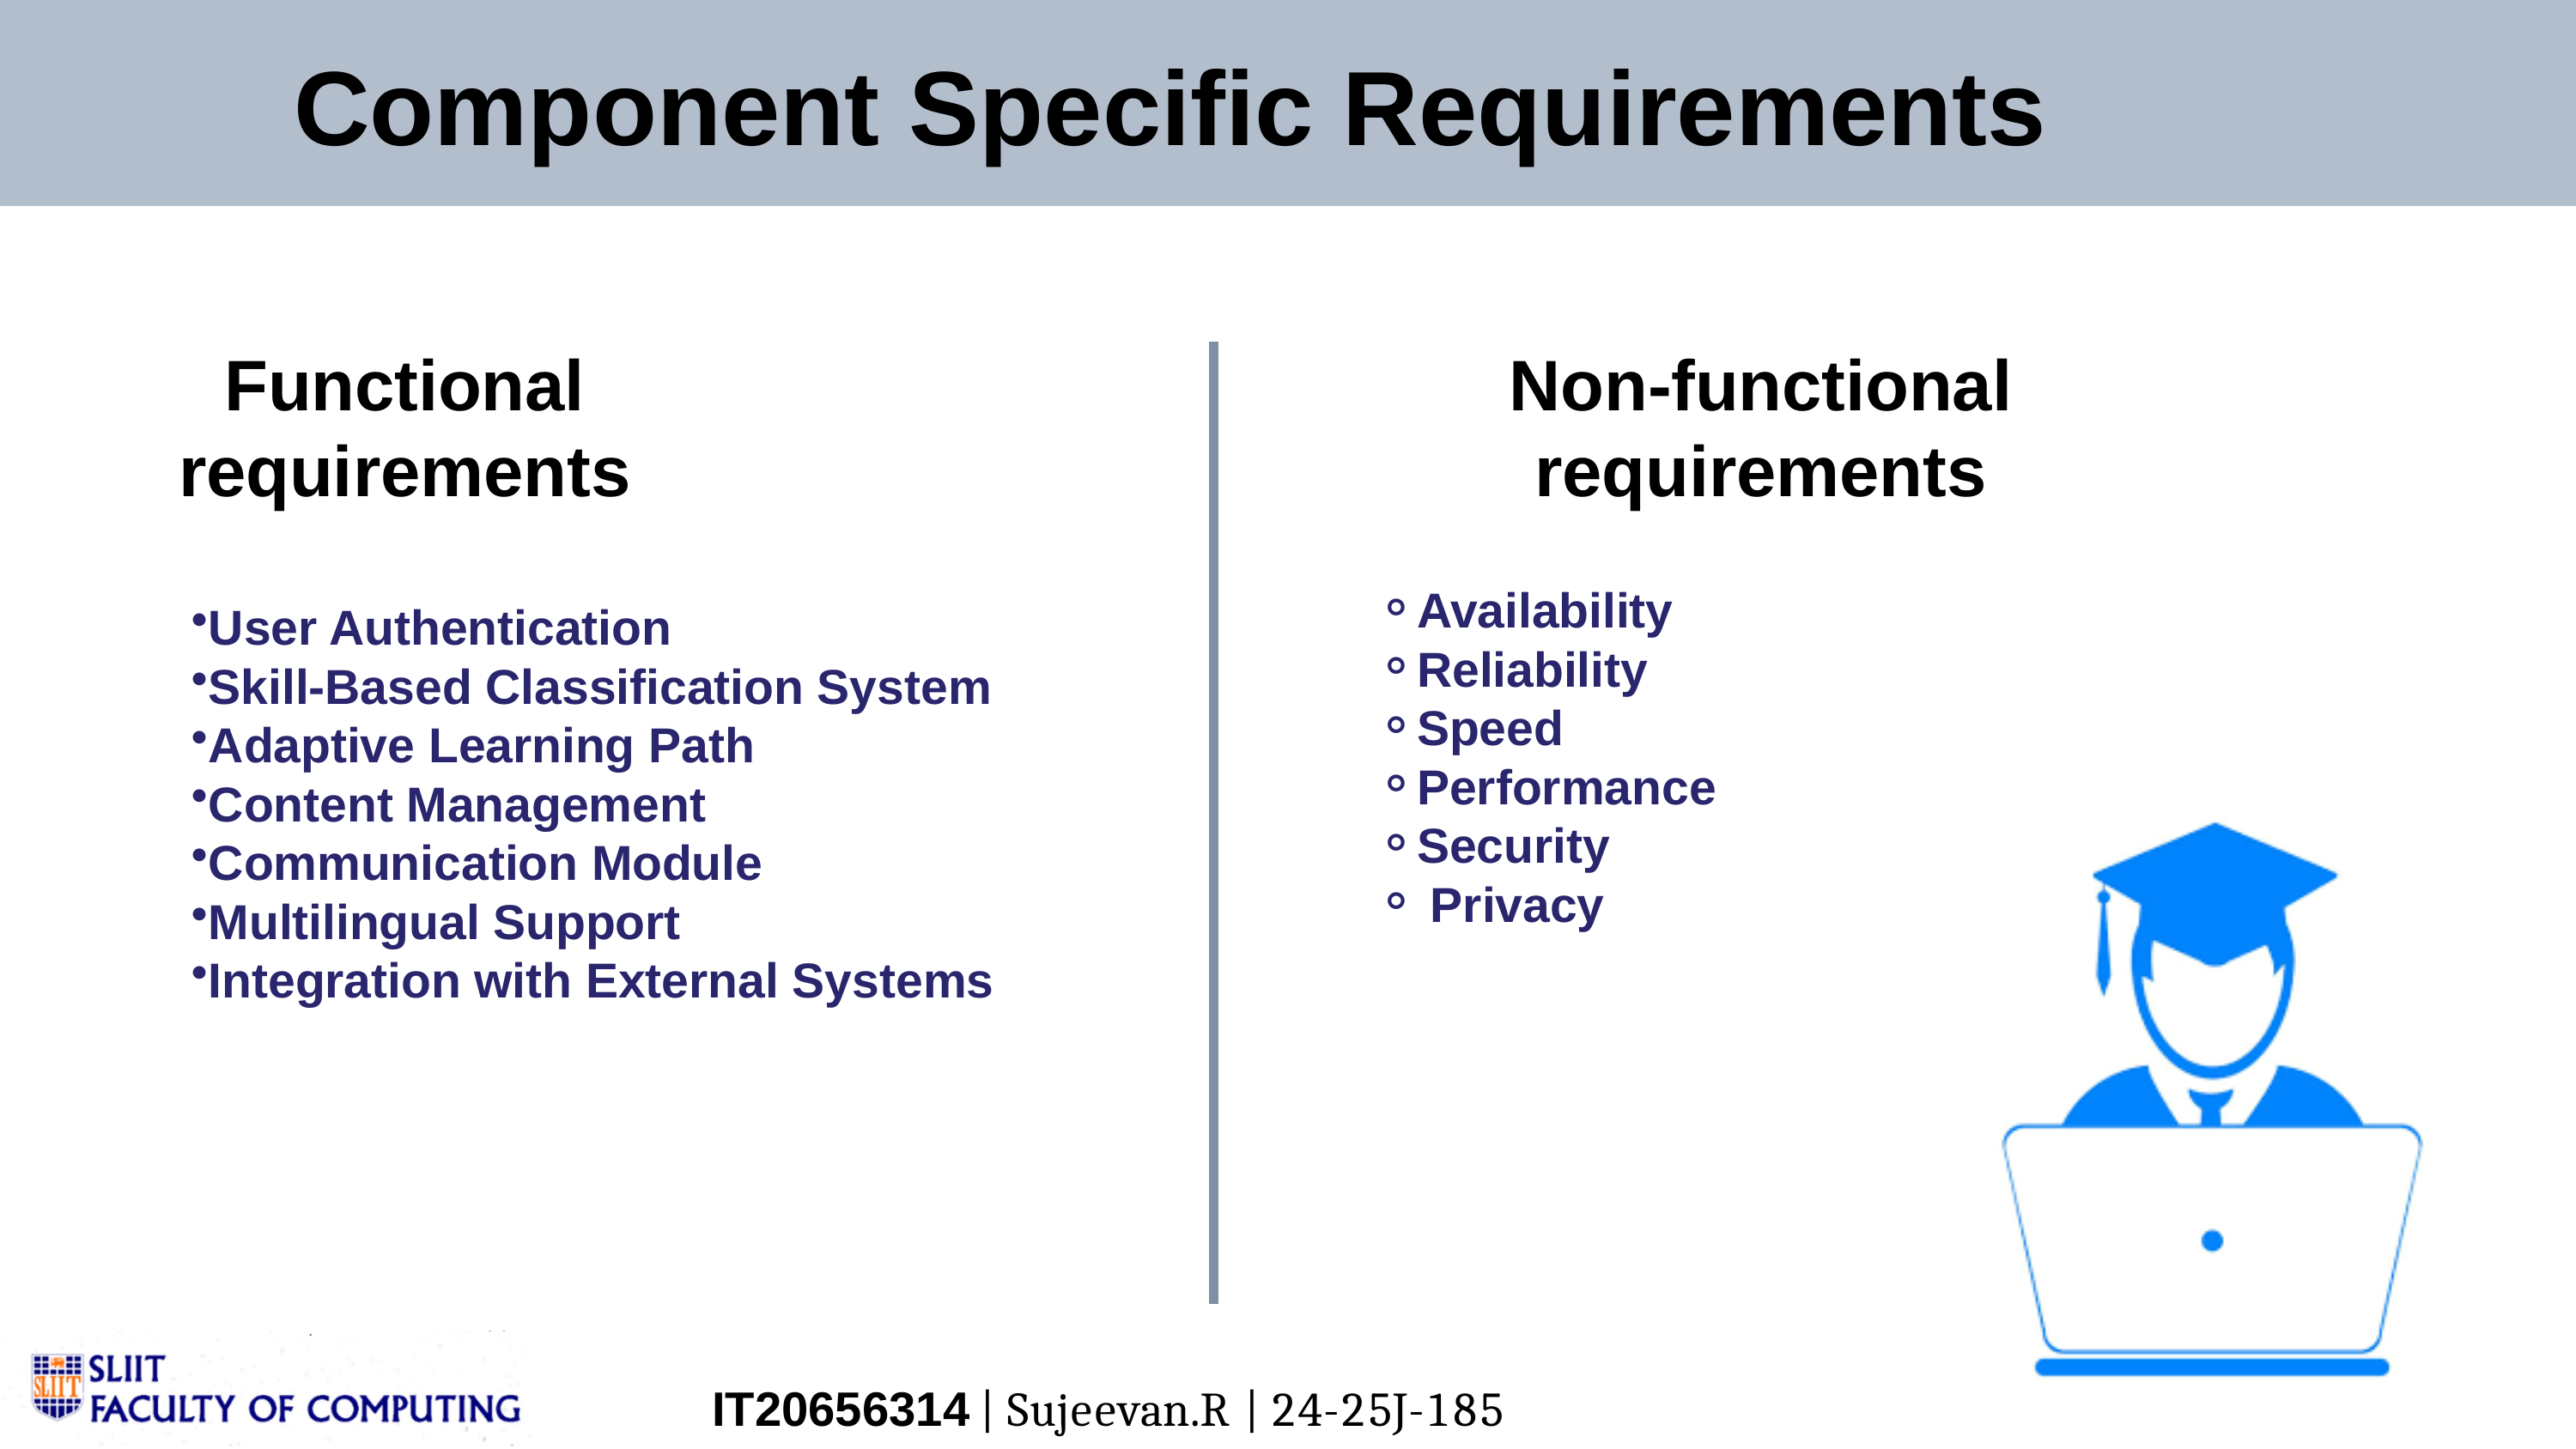

Component Specific Requirements

Functional requirements
Non-functional requirements
Availability
Reliability
Speed
Performance
Security
 Privacy
User Authentication
Skill-Based Classification System
Adaptive Learning Path
Content Management
Communication Module
Multilingual Support
Integration with External Systems

IT20656314 | Sujeevan.R | 24-25J-185